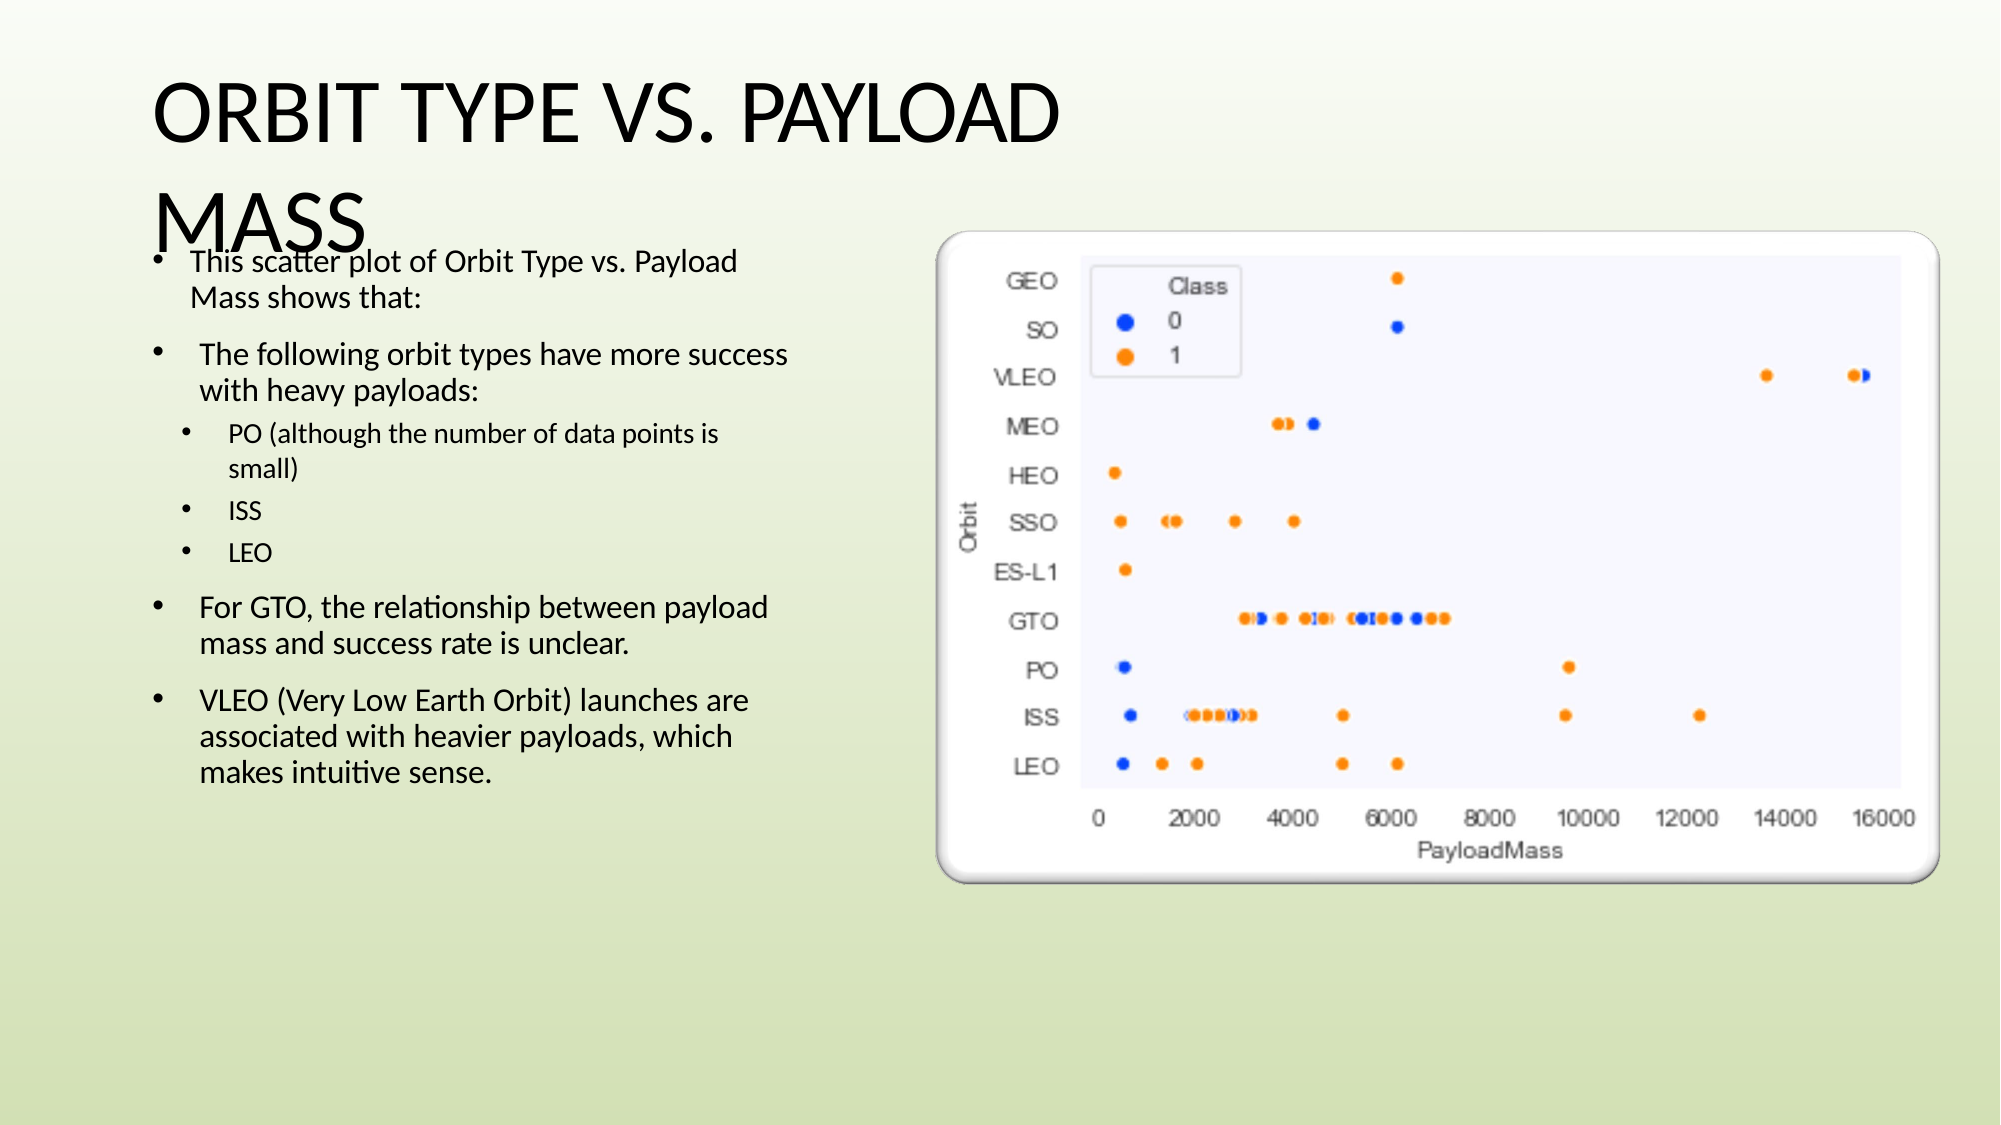

# ORBIT TYPE VS. PAYLOAD MASS

This scatter plot of Orbit Type vs. Payload  Mass shows that:
The following orbit types have more success  with heavy payloads:
PO (although the number of data points is small)
ISS
LEO
For GTO, the relationship between payload  mass and success rate is unclear.
VLEO (Very Low Earth Orbit) launches are  associated with heavier payloads, which  makes intuitive sense.